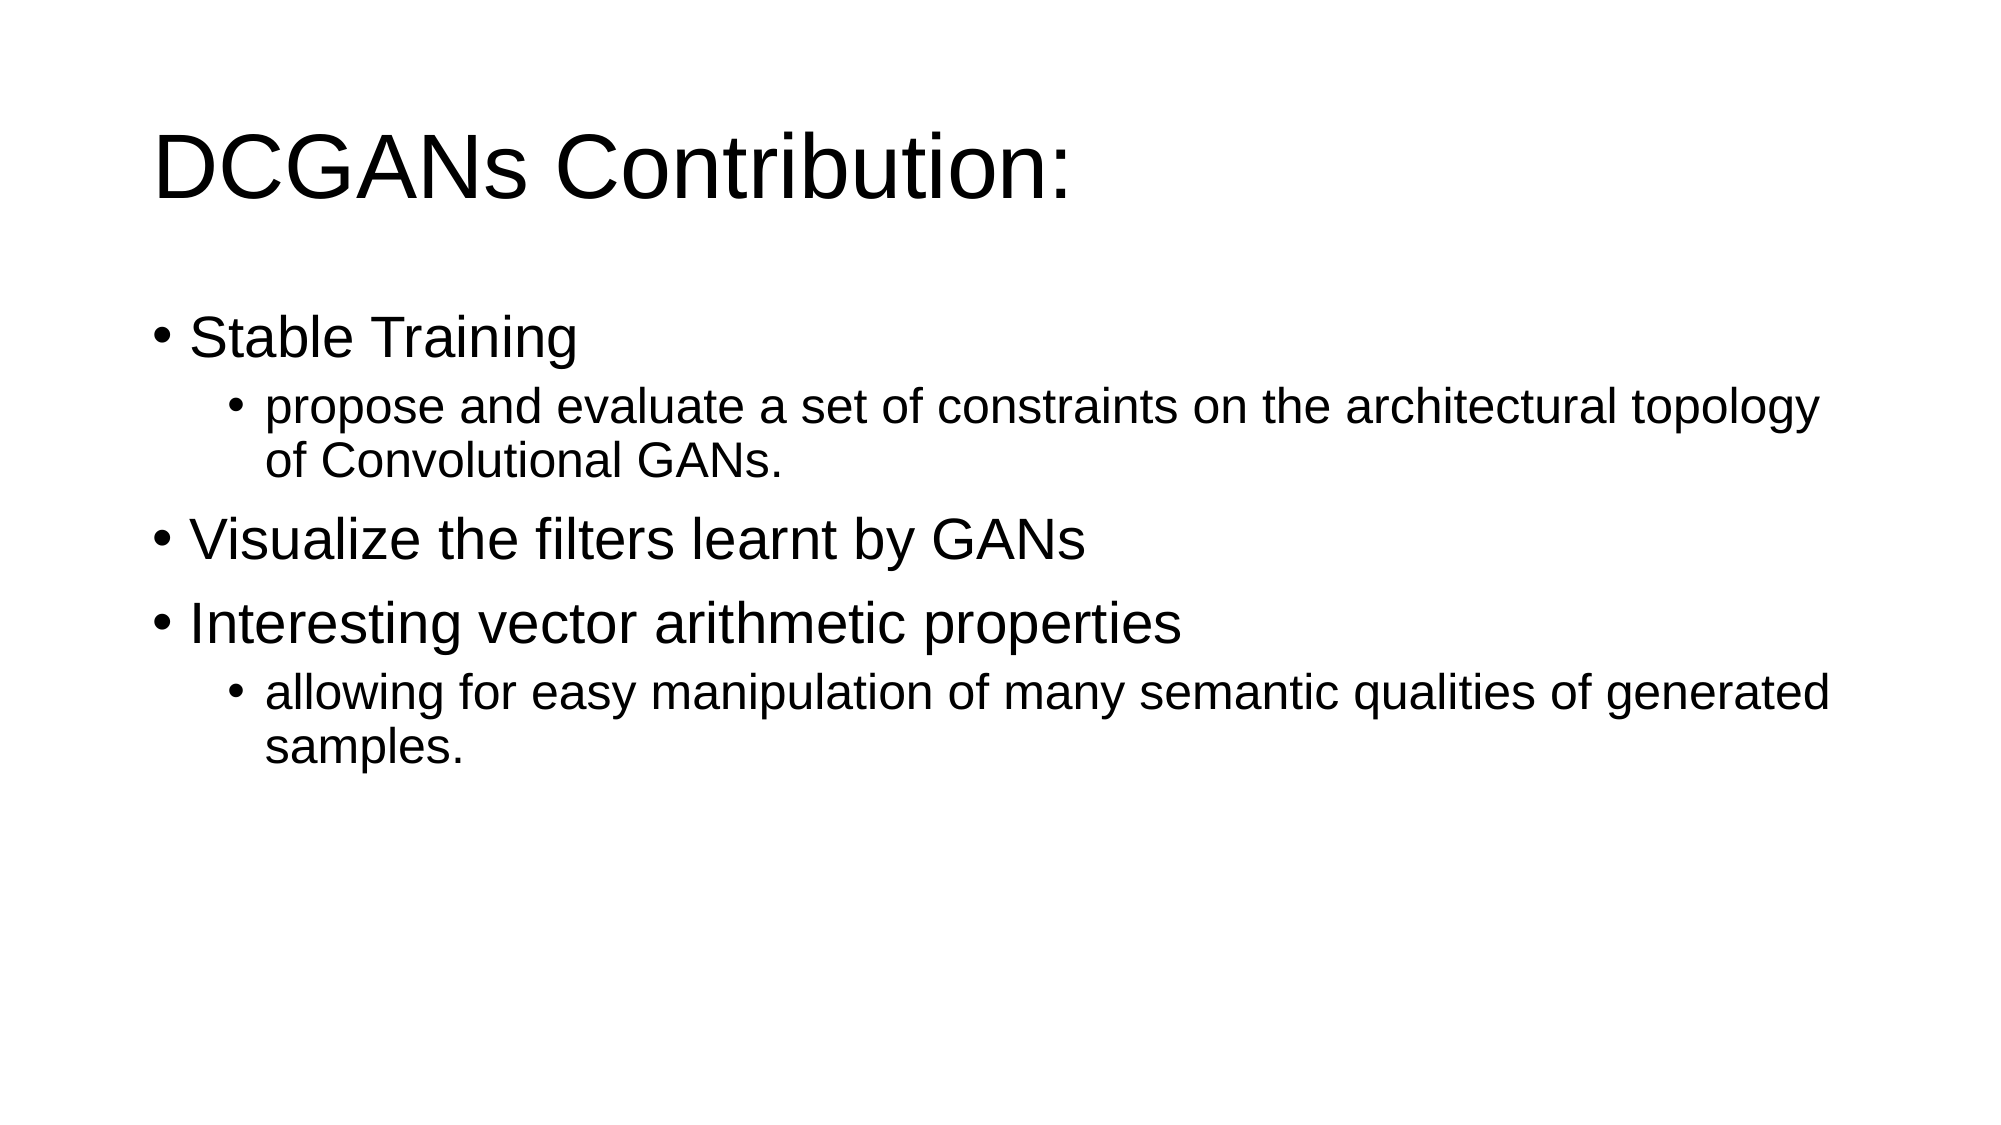

# DCGANs Contribution:
Stable Training
propose and evaluate a set of constraints on the architectural topology of Convolutional GANs.
Visualize the filters learnt by GANs
Interesting vector arithmetic properties
allowing for easy manipulation of many semantic qualities of generated samples.